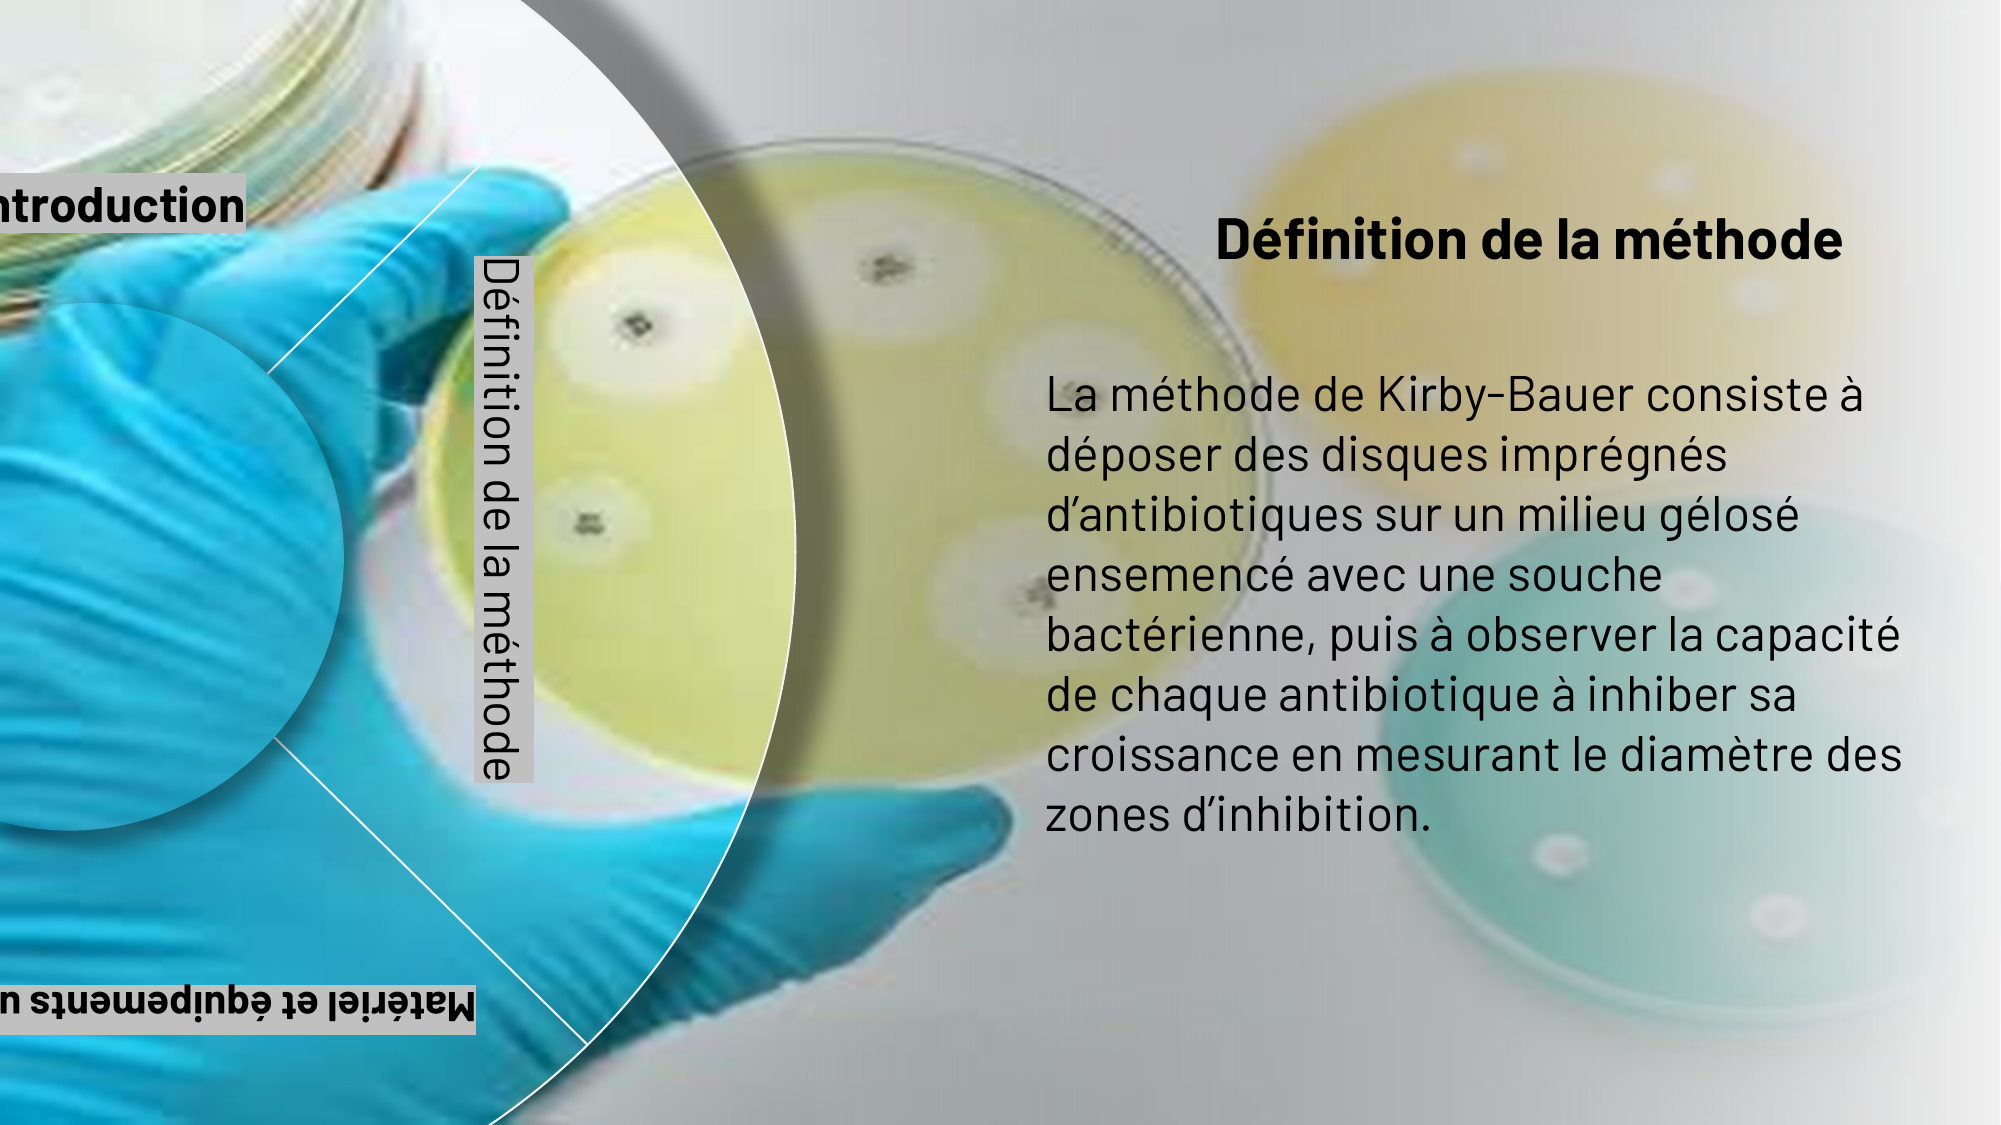

Introduction

La résistance bactérienne aux antibiotiques représente l’un des défis majeurs de la médecine moderne. Il est donc essentiel de déterminer l’antibiotique approprié pour chaque infection. La méthode Kirby-Bauer, également appelée méthode de diffusion en disque, est l’une des techniques les plus utilisées en laboratoire pour évaluer la sensibilité des bactéries aux antibiotiques.

Étapes de la procédure

Matériel et équipements utilisés
Introduction
Définition de la méthode
                 Définition de la méthode

La méthode de Kirby-Bauer consiste à déposer des disques imprégnés d’antibiotiques sur un milieu gélosé ensemencé avec une souche bactérienne, puis à observer la capacité de chaque antibiotique à inhiber sa croissance en mesurant le diamètre des zones d’inhibition.
                 Définition de la méthode

La méthode de Kirby-Bauer consiste à déposer des disques imprégnés d’antibiotiques sur un milieu gélosé ensemencé avec une souche bactérienne, puis à observer la capacité de chaque antibiotique à inhiber sa croissance en mesurant le diamètre des zones d’inhibition.